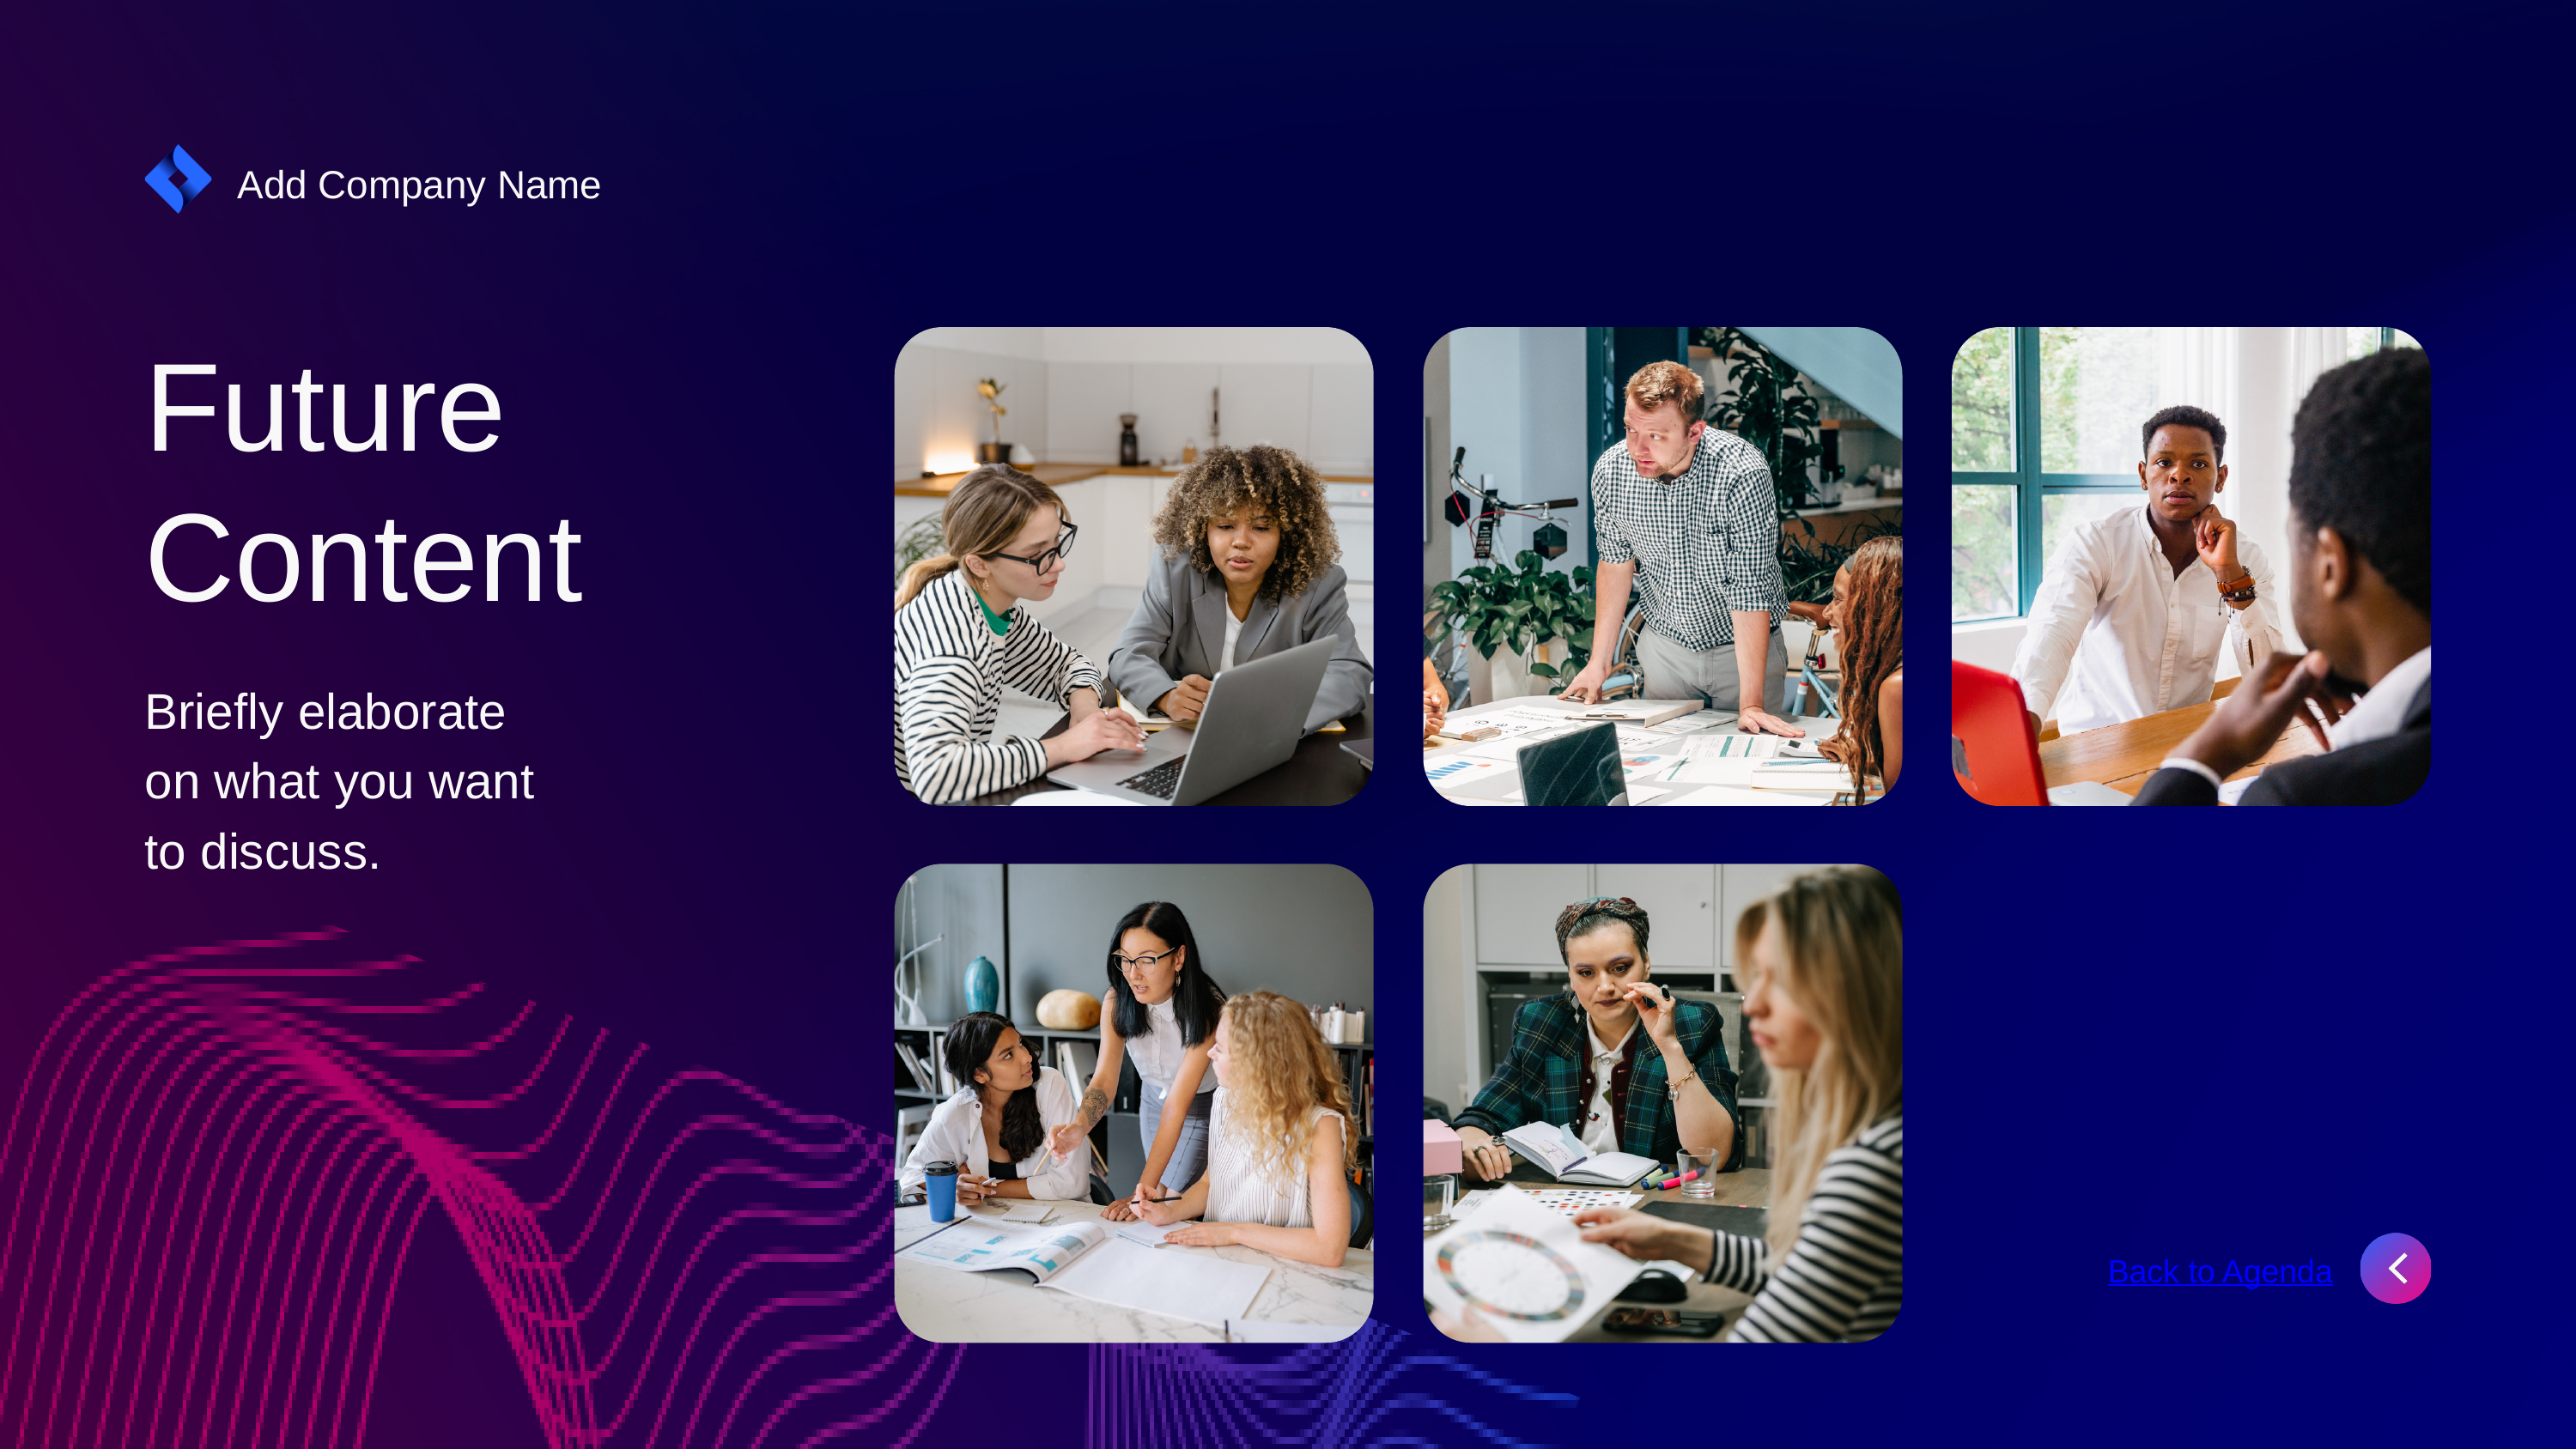

Add Company Name
Future Content
Briefly elaborate
on what you want
to discuss.

Back to Agenda